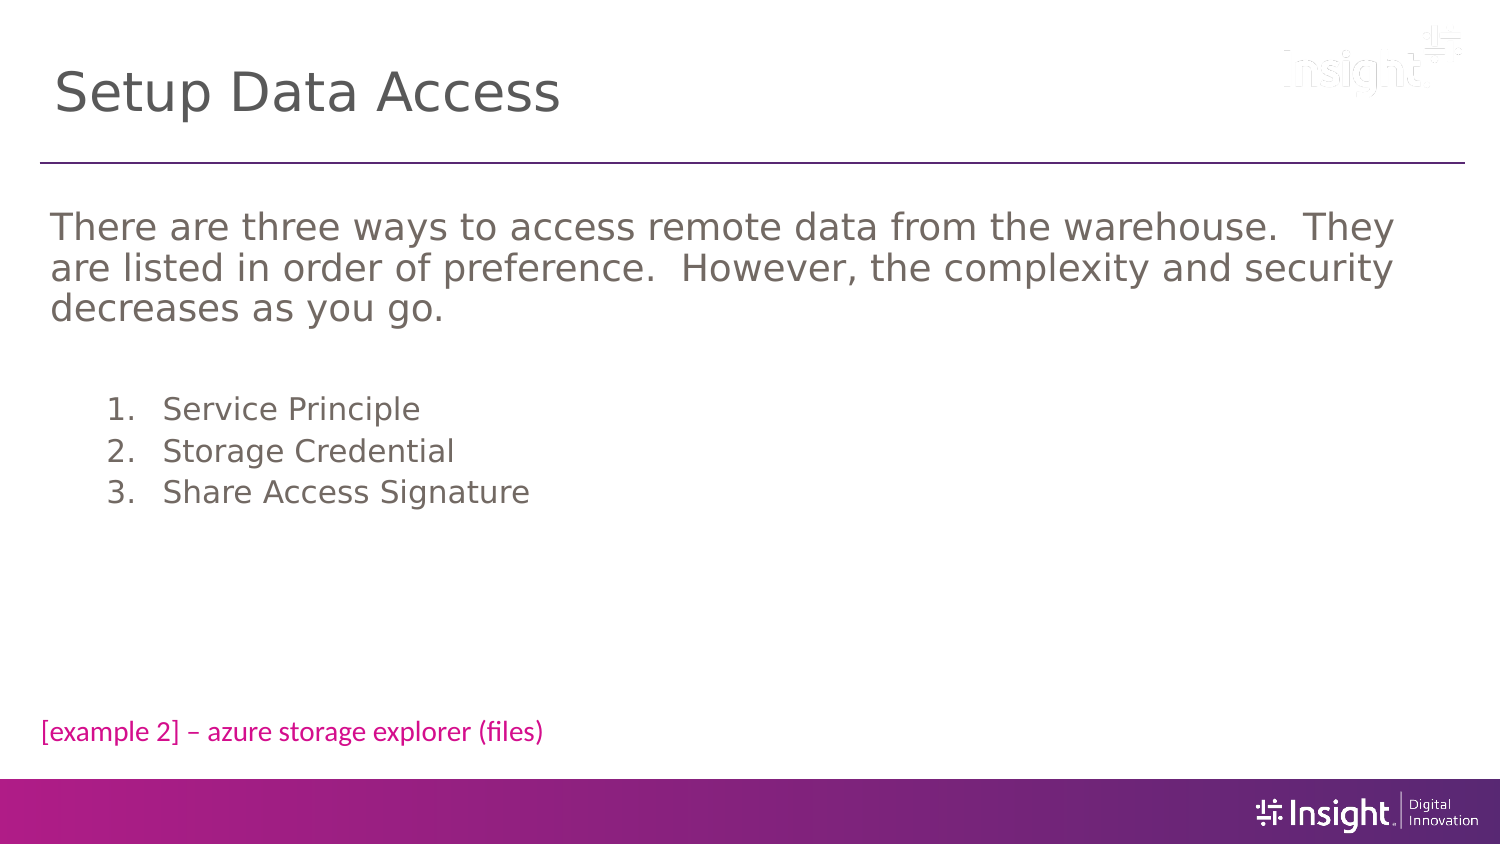

# Setup Data Access
There are three ways to access remote data from the warehouse.  They are listed in order of preference.  However, the complexity and security decreases as you go.

Service Principle
Storage Credential
Share Access Signature

[example 2] – azure storage explorer (files)